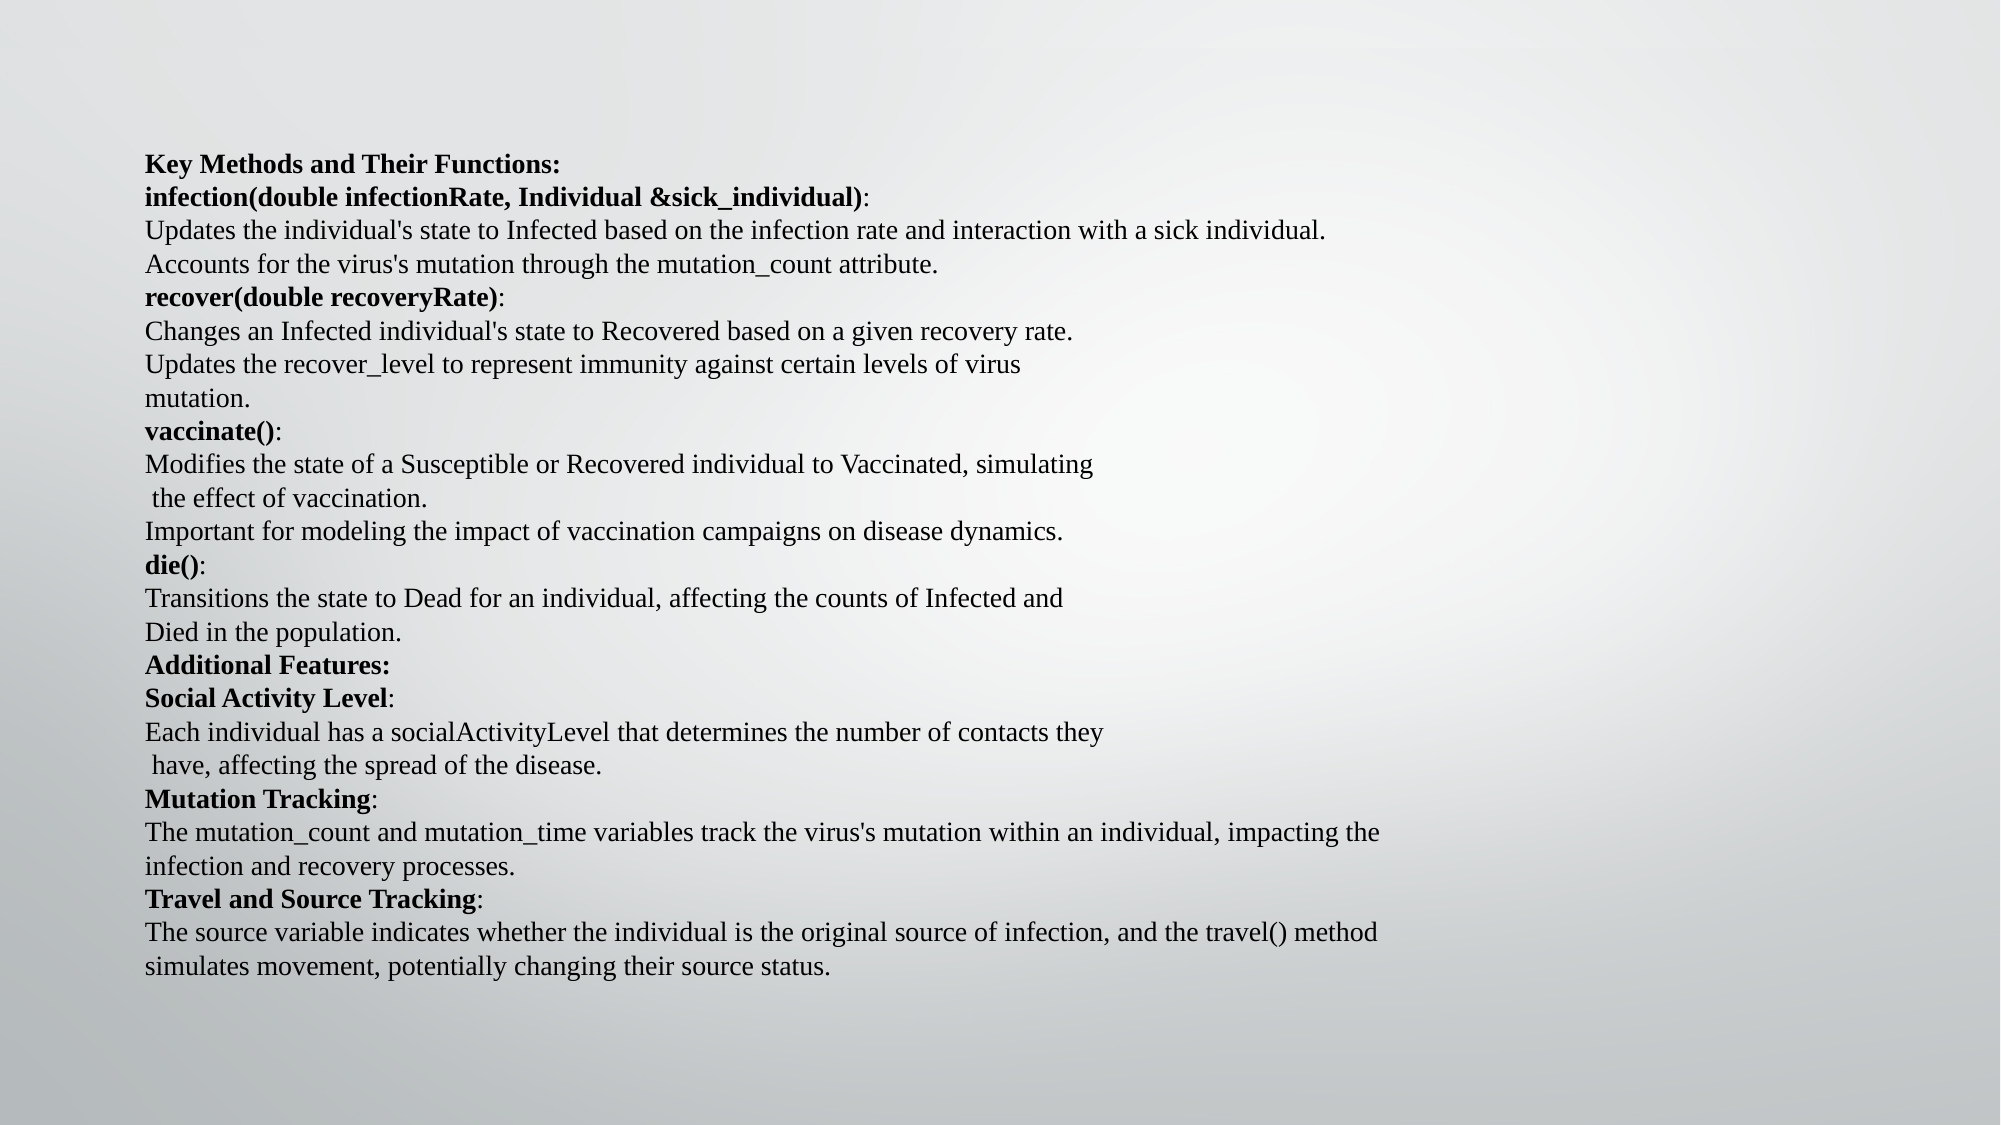

# Key Methods and Their Functions: infection(double infectionRate, Individual &sick_individual): Updates the individual's state to Infected based on the infection rate and interaction with a sick individual. Accounts for the virus's mutation through the mutation_count attribute. recover(double recoveryRate): Changes an Infected individual's state to Recovered based on a given recovery rate. Updates the recover_level to represent immunity against certain levels of virus mutation. vaccinate(): Modifies the state of a Susceptible or Recovered individual to Vaccinated, simulating the effect of vaccination. Important for modeling the impact of vaccination campaigns on disease dynamics. die(): Transitions the state to Dead for an individual, affecting the counts of Infected and Died in the population. Additional Features: Social Activity Level: Each individual has a socialActivityLevel that determines the number of contacts they have, affecting the spread of the disease. Mutation Tracking: The mutation_count and mutation_time variables track the virus's mutation within an individual, impacting the infection and recovery processes. Travel and Source Tracking: The source variable indicates whether the individual is the original source of infection, and the travel() method simulates movement, potentially changing their source status.